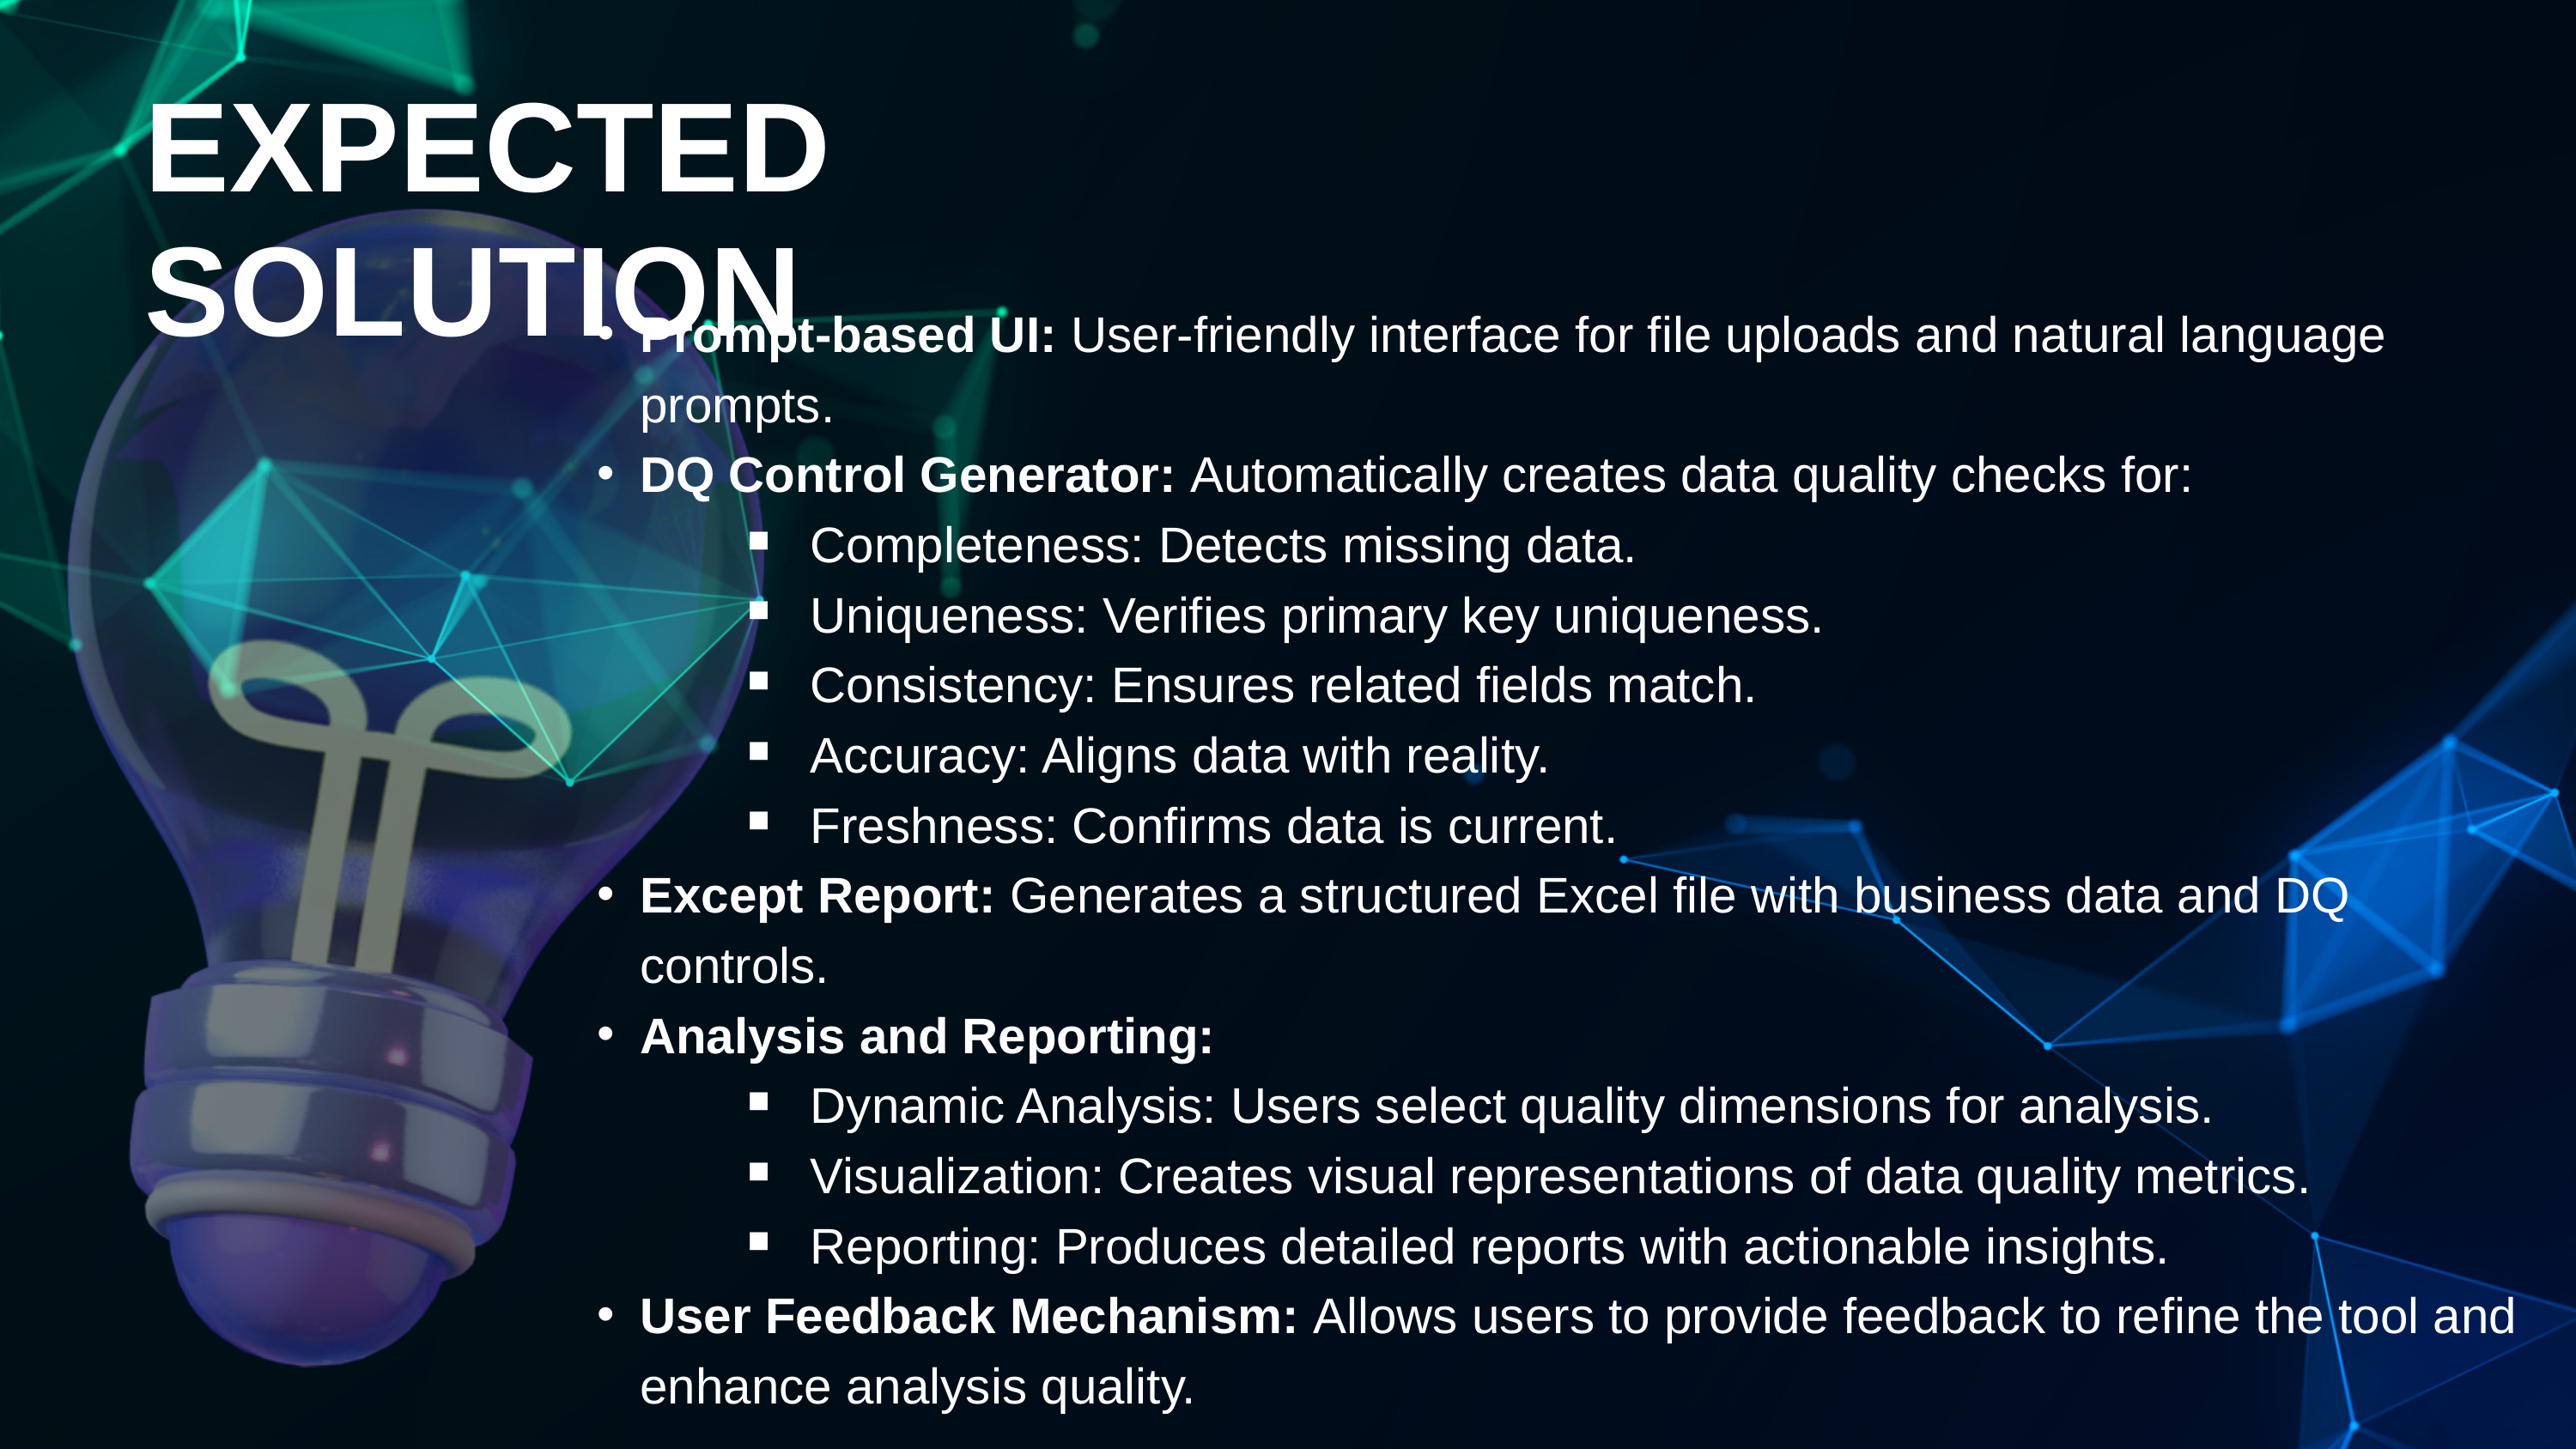

EXPECTED SOLUTION

Prompt-based UI: User-friendly interface for file uploads and natural language prompts.
DQ Control Generator: Automatically creates data quality checks for:
Completeness: Detects missing data.
Uniqueness: Verifies primary key uniqueness.
Consistency: Ensures related fields match.
Accuracy: Aligns data with reality.
Freshness: Confirms data is current.
Except Report: Generates a structured Excel file with business data and DQ controls.
Analysis and Reporting:
Dynamic Analysis: Users select quality dimensions for analysis.
Visualization: Creates visual representations of data quality metrics.
Reporting: Produces detailed reports with actionable insights.
User Feedback Mechanism: Allows users to provide feedback to refine the tool and enhance analysis quality.